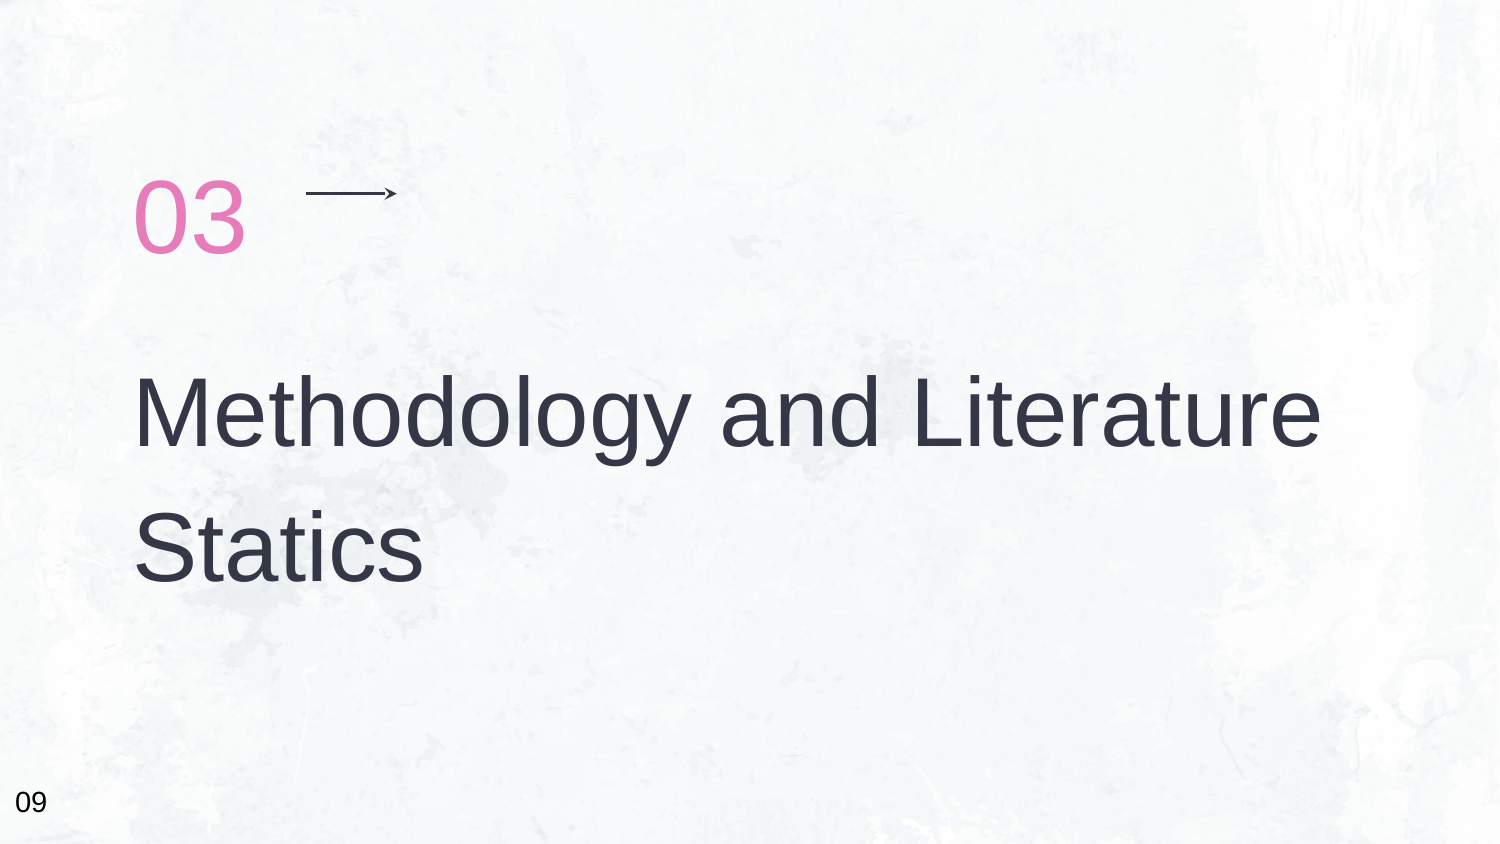

03
# Methodology and Literature Statics
09